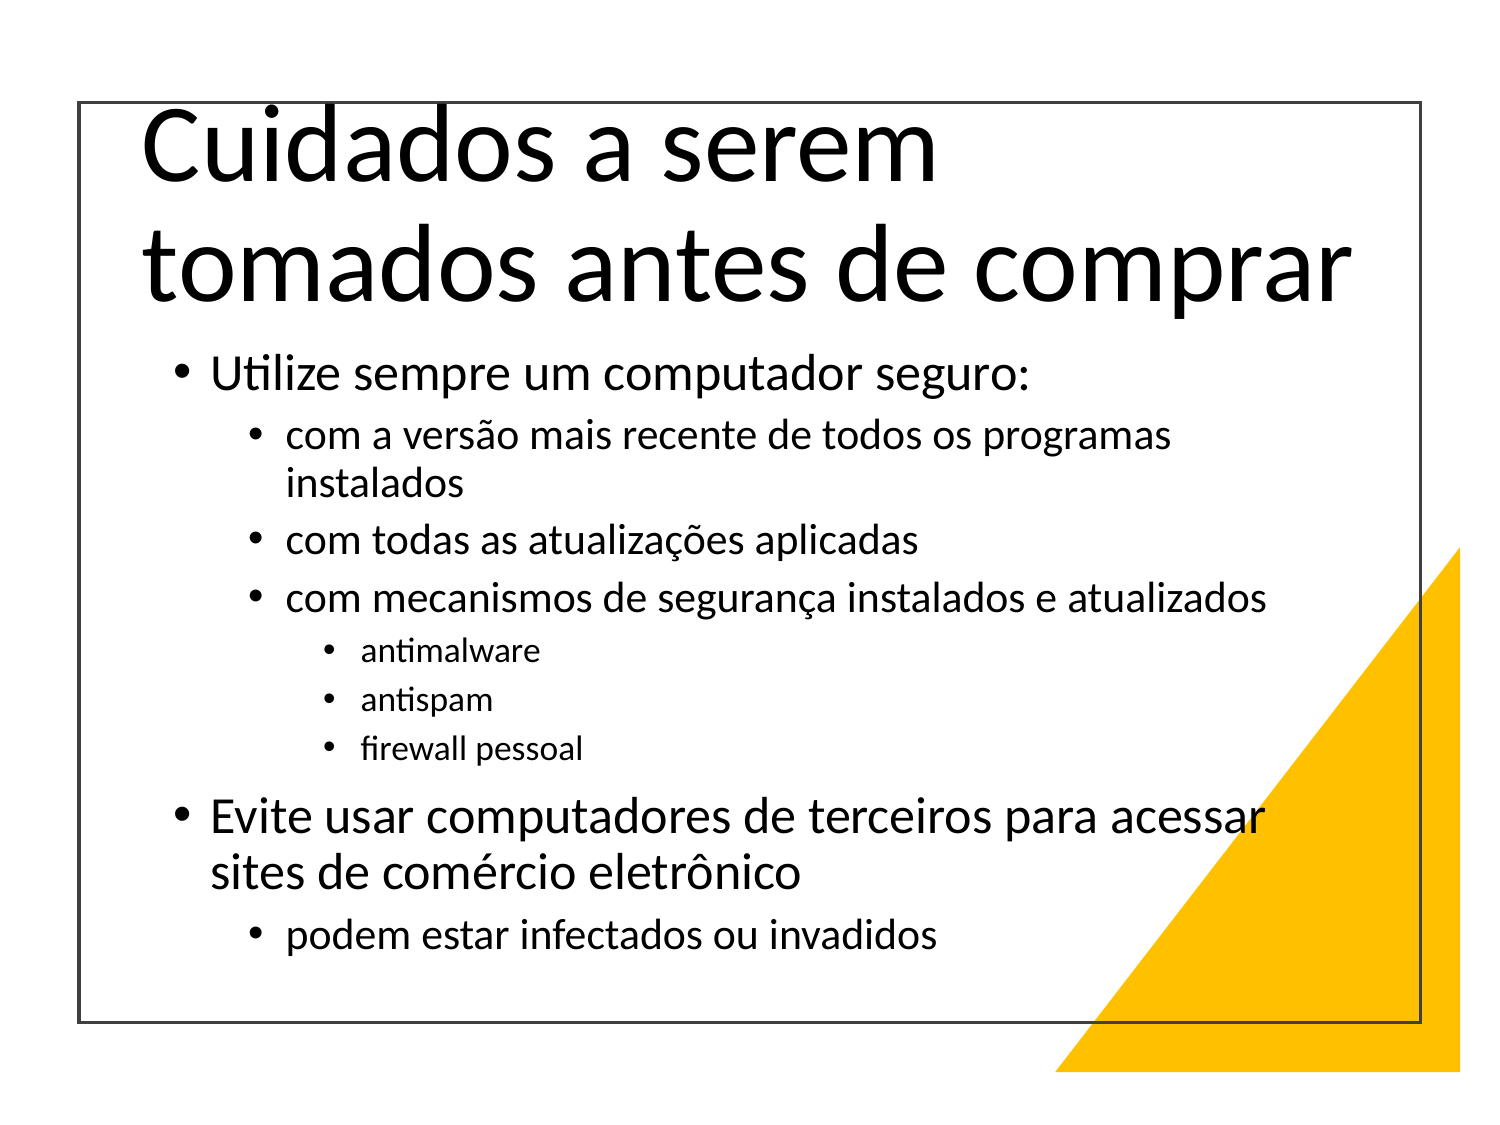

# Cuidados a serem tomados antes de comprar

Utilize sempre um computador seguro:
com a versão mais recente de todos os programas instalados
com todas as atualizações aplicadas
com mecanismos de segurança instalados e atualizados
antimalware
antispam
firewall pessoal
Evite usar computadores de terceiros para acessar sites de comércio eletrônico
podem estar infectados ou invadidos